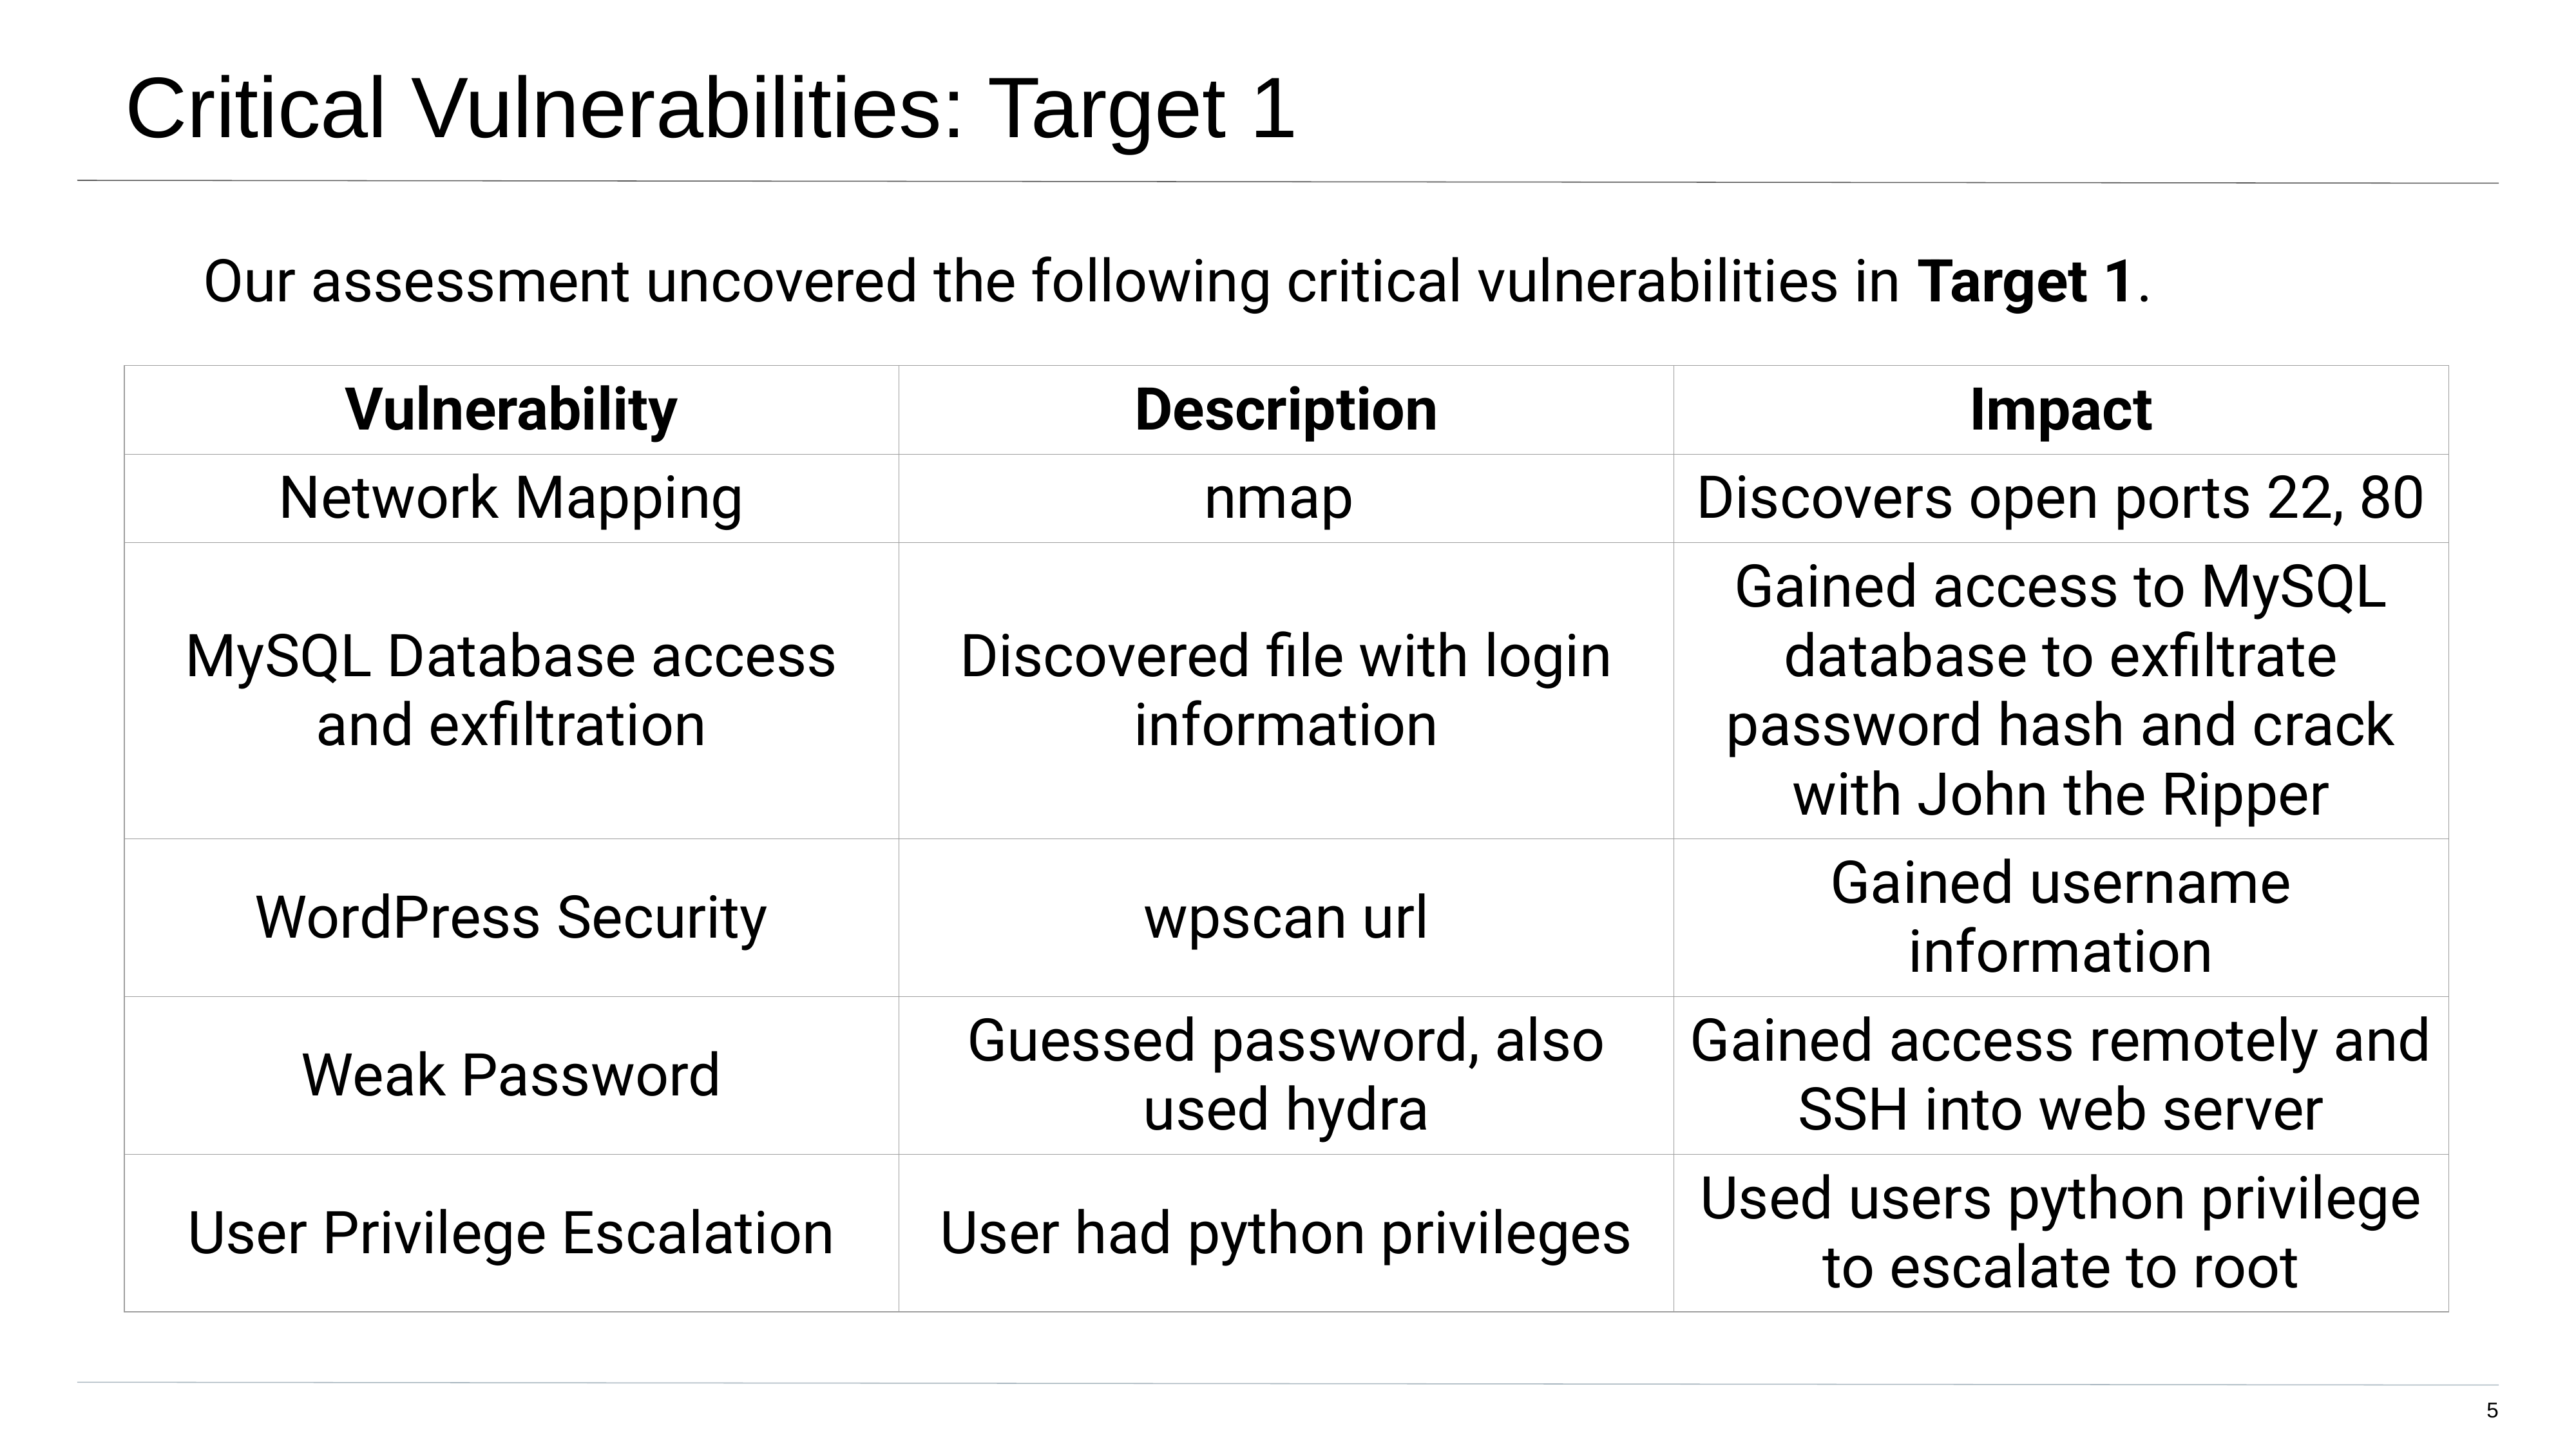

# Critical Vulnerabilities: Target 1
Our assessment uncovered the following critical vulnerabilities in Target 1.

| Vulnerability | Description | Impact |
| --- | --- | --- |
| Network Mapping | nmap | Discovers open ports 22, 80 |
| MySQL Database access and exfiltration | Discovered file with login information | Gained access to MySQL database to exfiltrate password hash and crack with John the Ripper |
| WordPress Security | wpscan url | Gained username information |
| Weak Password | Guessed password, also used hydra | Gained access remotely and SSH into web server |
| User Privilege Escalation | User had python privileges | Used users python privilege to escalate to root |
5